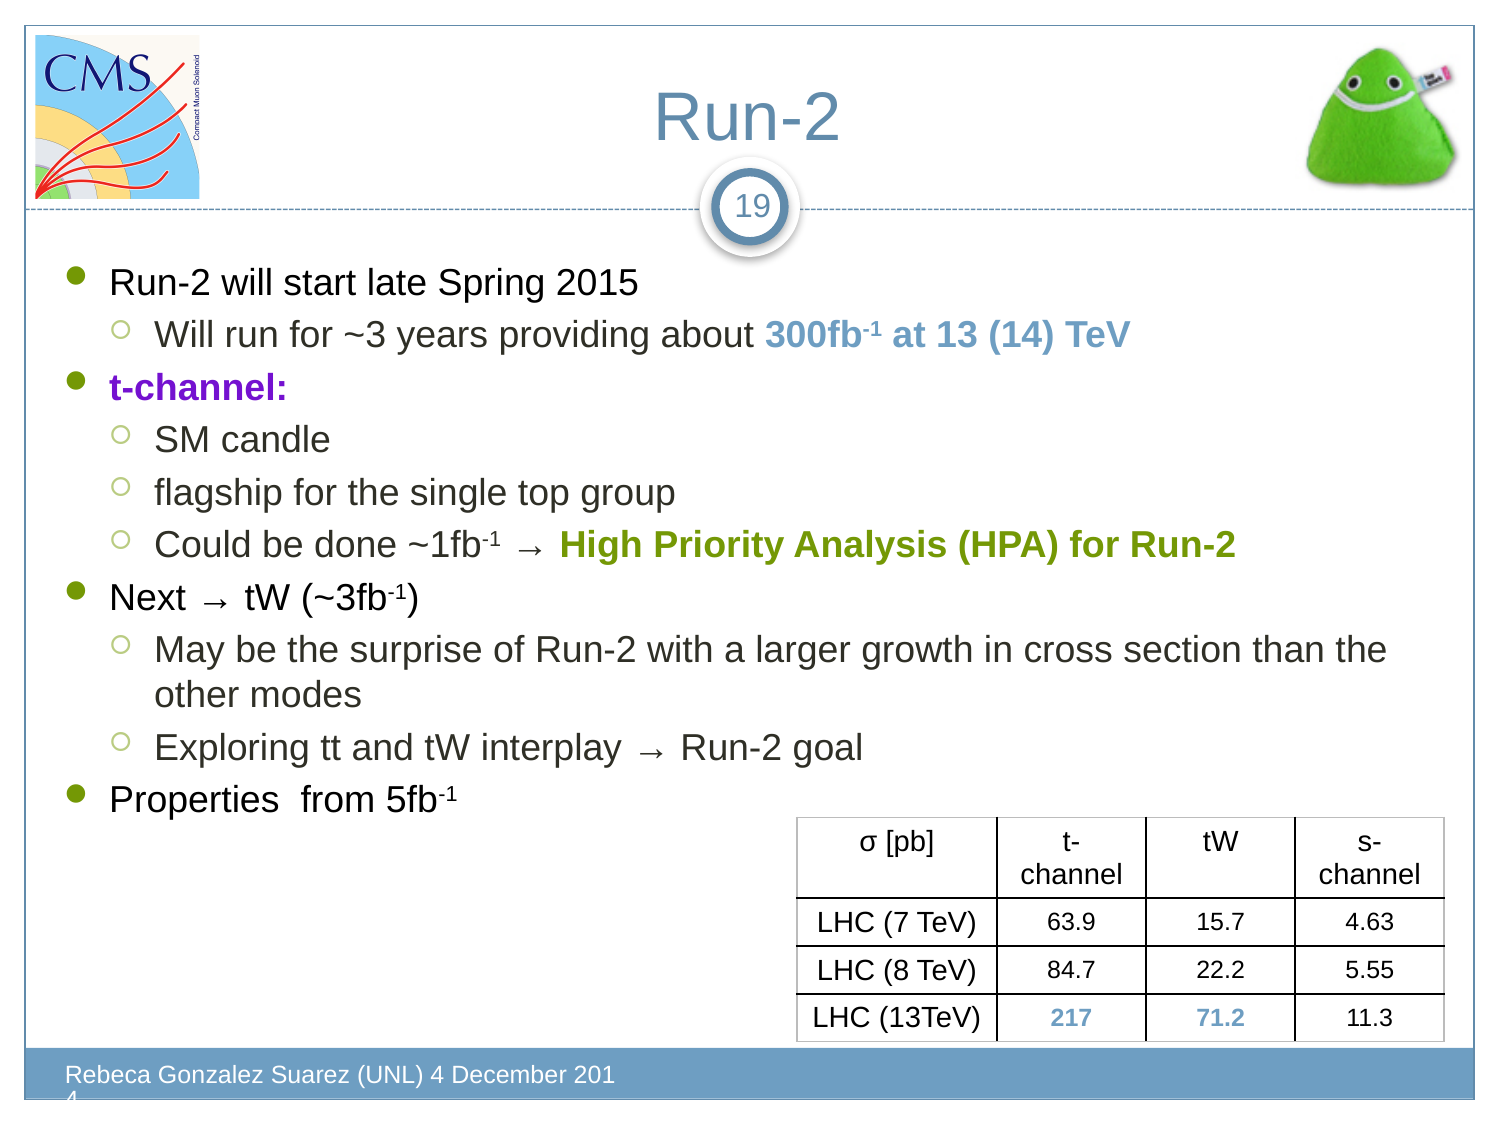

# Run-2
19
Run-2 will start late Spring 2015
Will run for ~3 years providing about 300fb-1 at 13 (14) TeV
t-channel:
SM candle
flagship for the single top group
Could be done ~1fb-1 → High Priority Analysis (HPA) for Run-2
Next → tW (~3fb-1)
May be the surprise of Run-2 with a larger growth in cross section than the other modes
Exploring tt and tW interplay → Run-2 goal
Properties  from 5fb-1
| σ [pb] | t-channel | tW | s-channel |
| --- | --- | --- | --- |
| LHC (7 TeV) | 63.9 | 15.7 | 4.63 |
| LHC (8 TeV) | 84.7 | 22.2 | 5.55 |
| LHC (13TeV) | 217 | 71.2 | 11.3 |
Rebeca Gonzalez Suarez (UNL) 4 December 2014